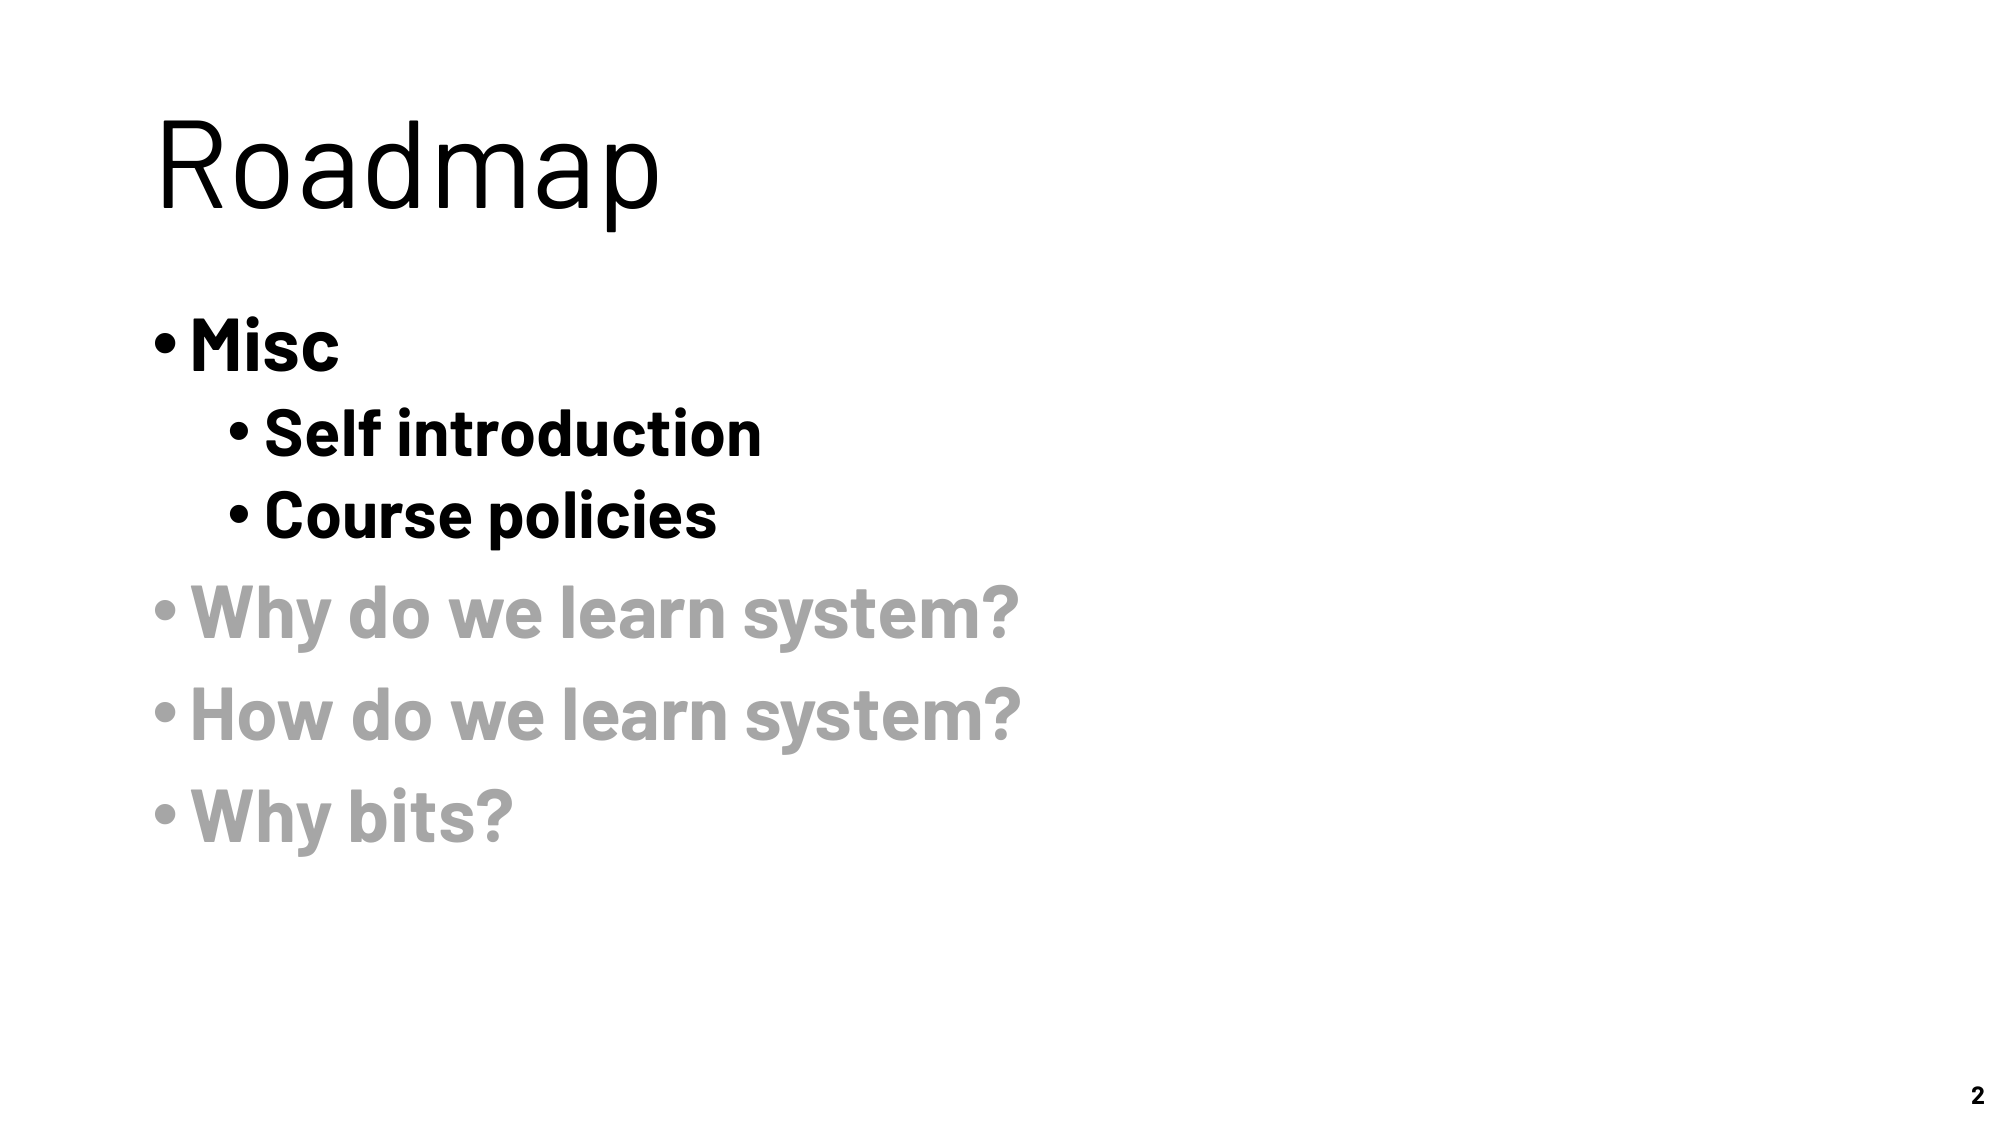

# Roadmap
Misc
Self introduction
Course policies
Why do we learn system?
How do we learn system?
Why bits?
2